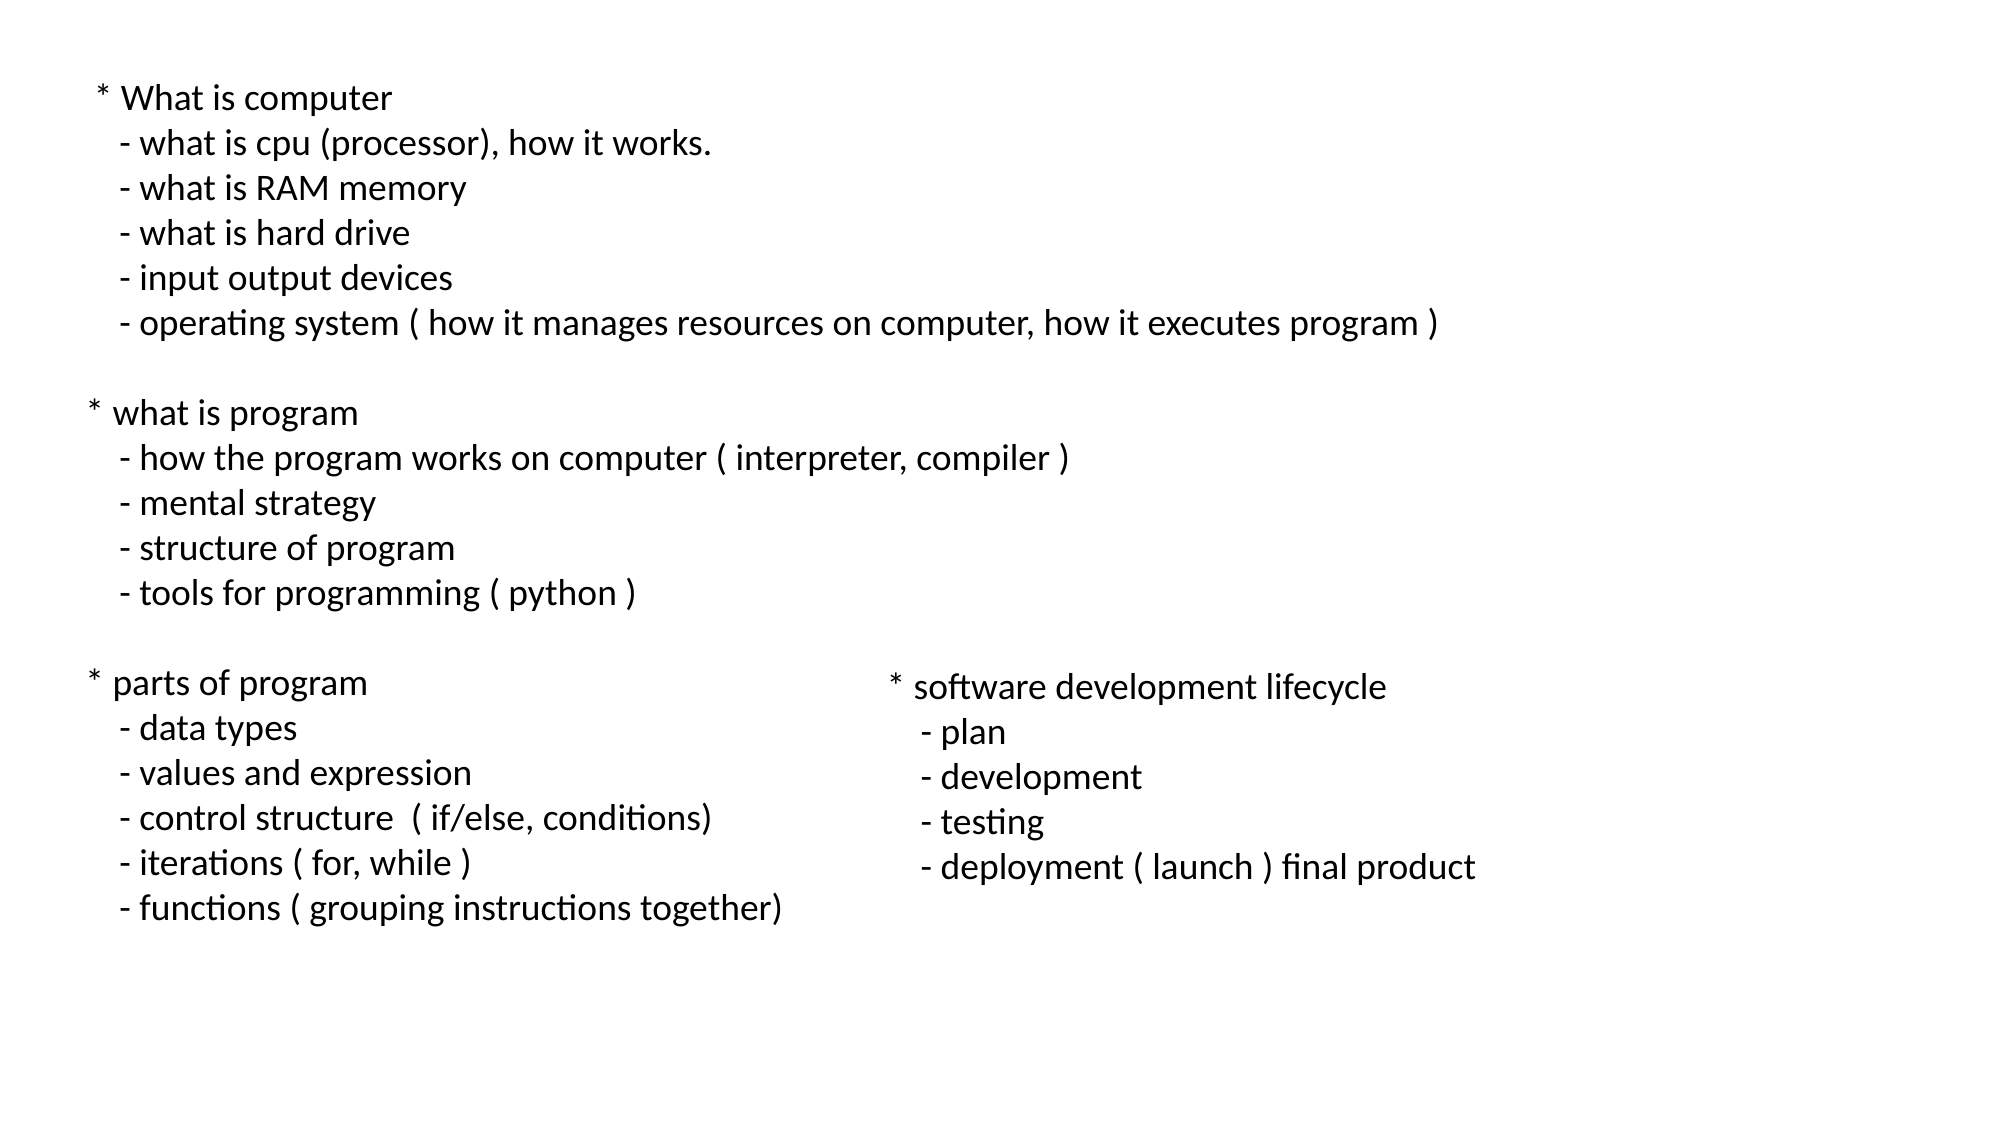

* What is computer
    - what is cpu (processor), how it works.
    - what is RAM memory
    - what is hard drive
    - input output devices
    - operating system ( how it manages resources on computer, how it executes program )

* what is program
    - how the program works on computer ( interpreter, compiler )
    - mental strategy
    - structure of program
    - tools for programming ( python )

* parts of program
    - data types
    - values and expression
    - control structure  ( if/else, conditions)
    - iterations ( for, while )
    - functions ( grouping instructions together)

* software development lifecycle
    - plan
    - development
    - testing
    - deployment ( launch ) final product